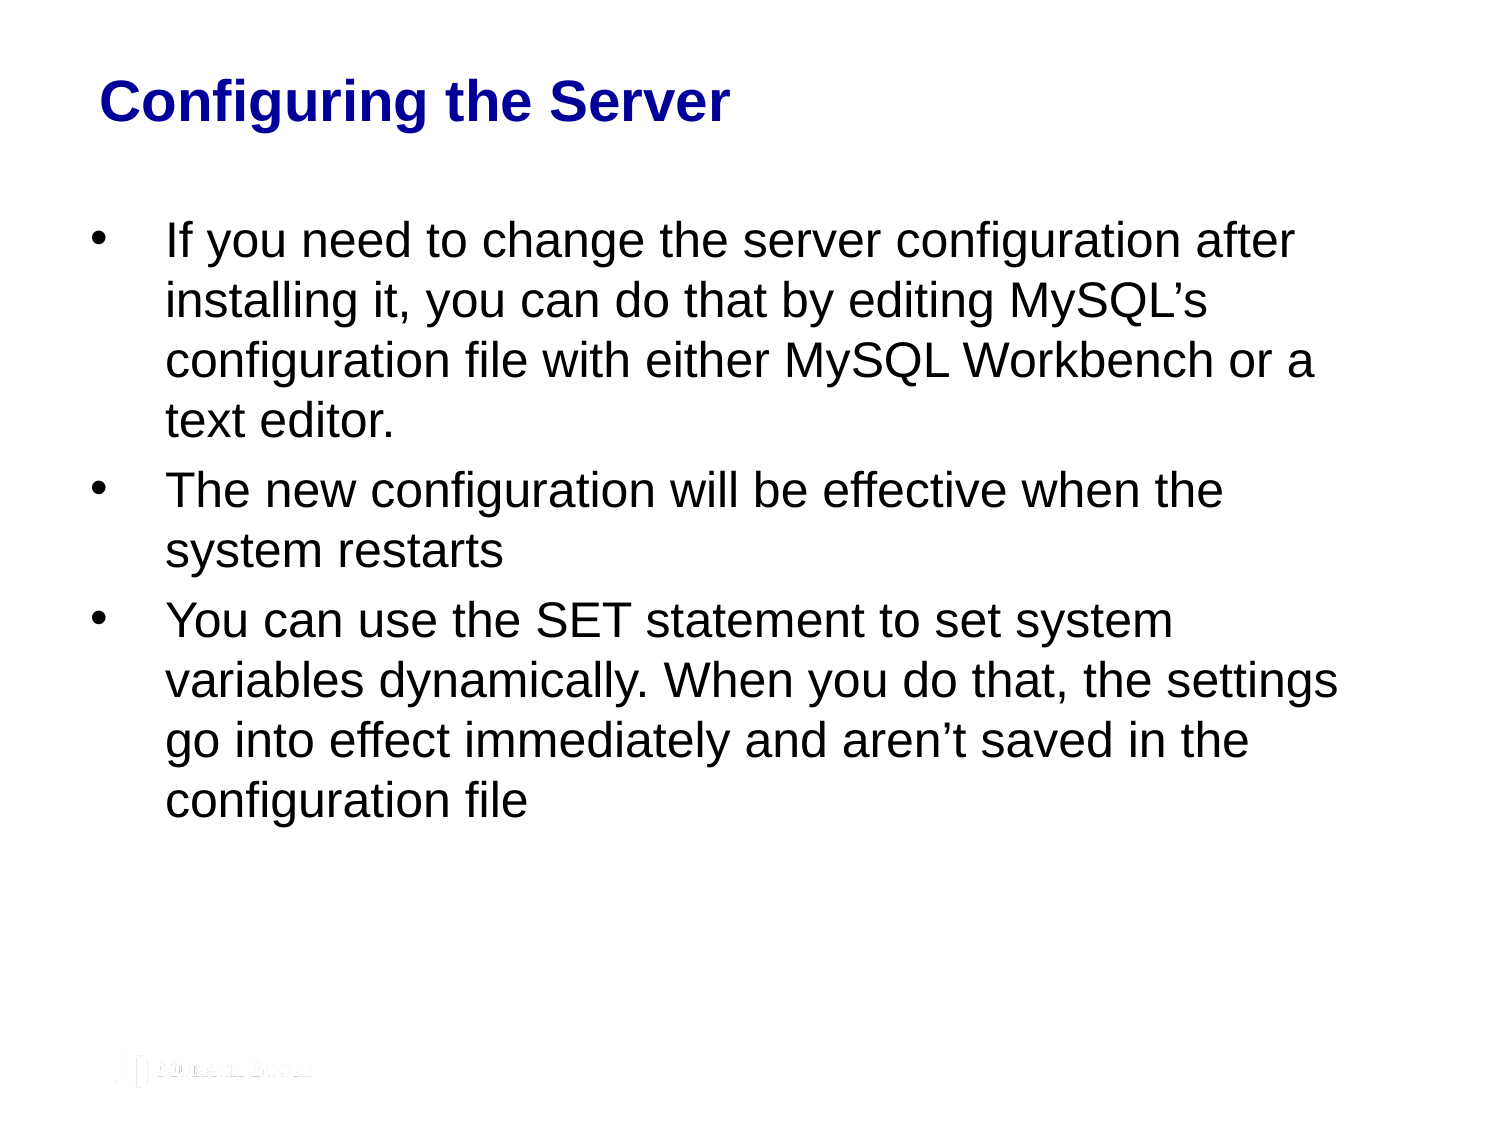

# Configuring the Server
If you need to change the server configuration after installing it, you can do that by editing MySQL’s configuration file with either MySQL Workbench or a text editor.
The new configuration will be effective when the system restarts
You can use the SET statement to set system variables dynamically. When you do that, the settings go into effect immediately and aren’t saved in the configuration file
© 2019, Mike Murach & Associates, Inc.

C17, Slide 282